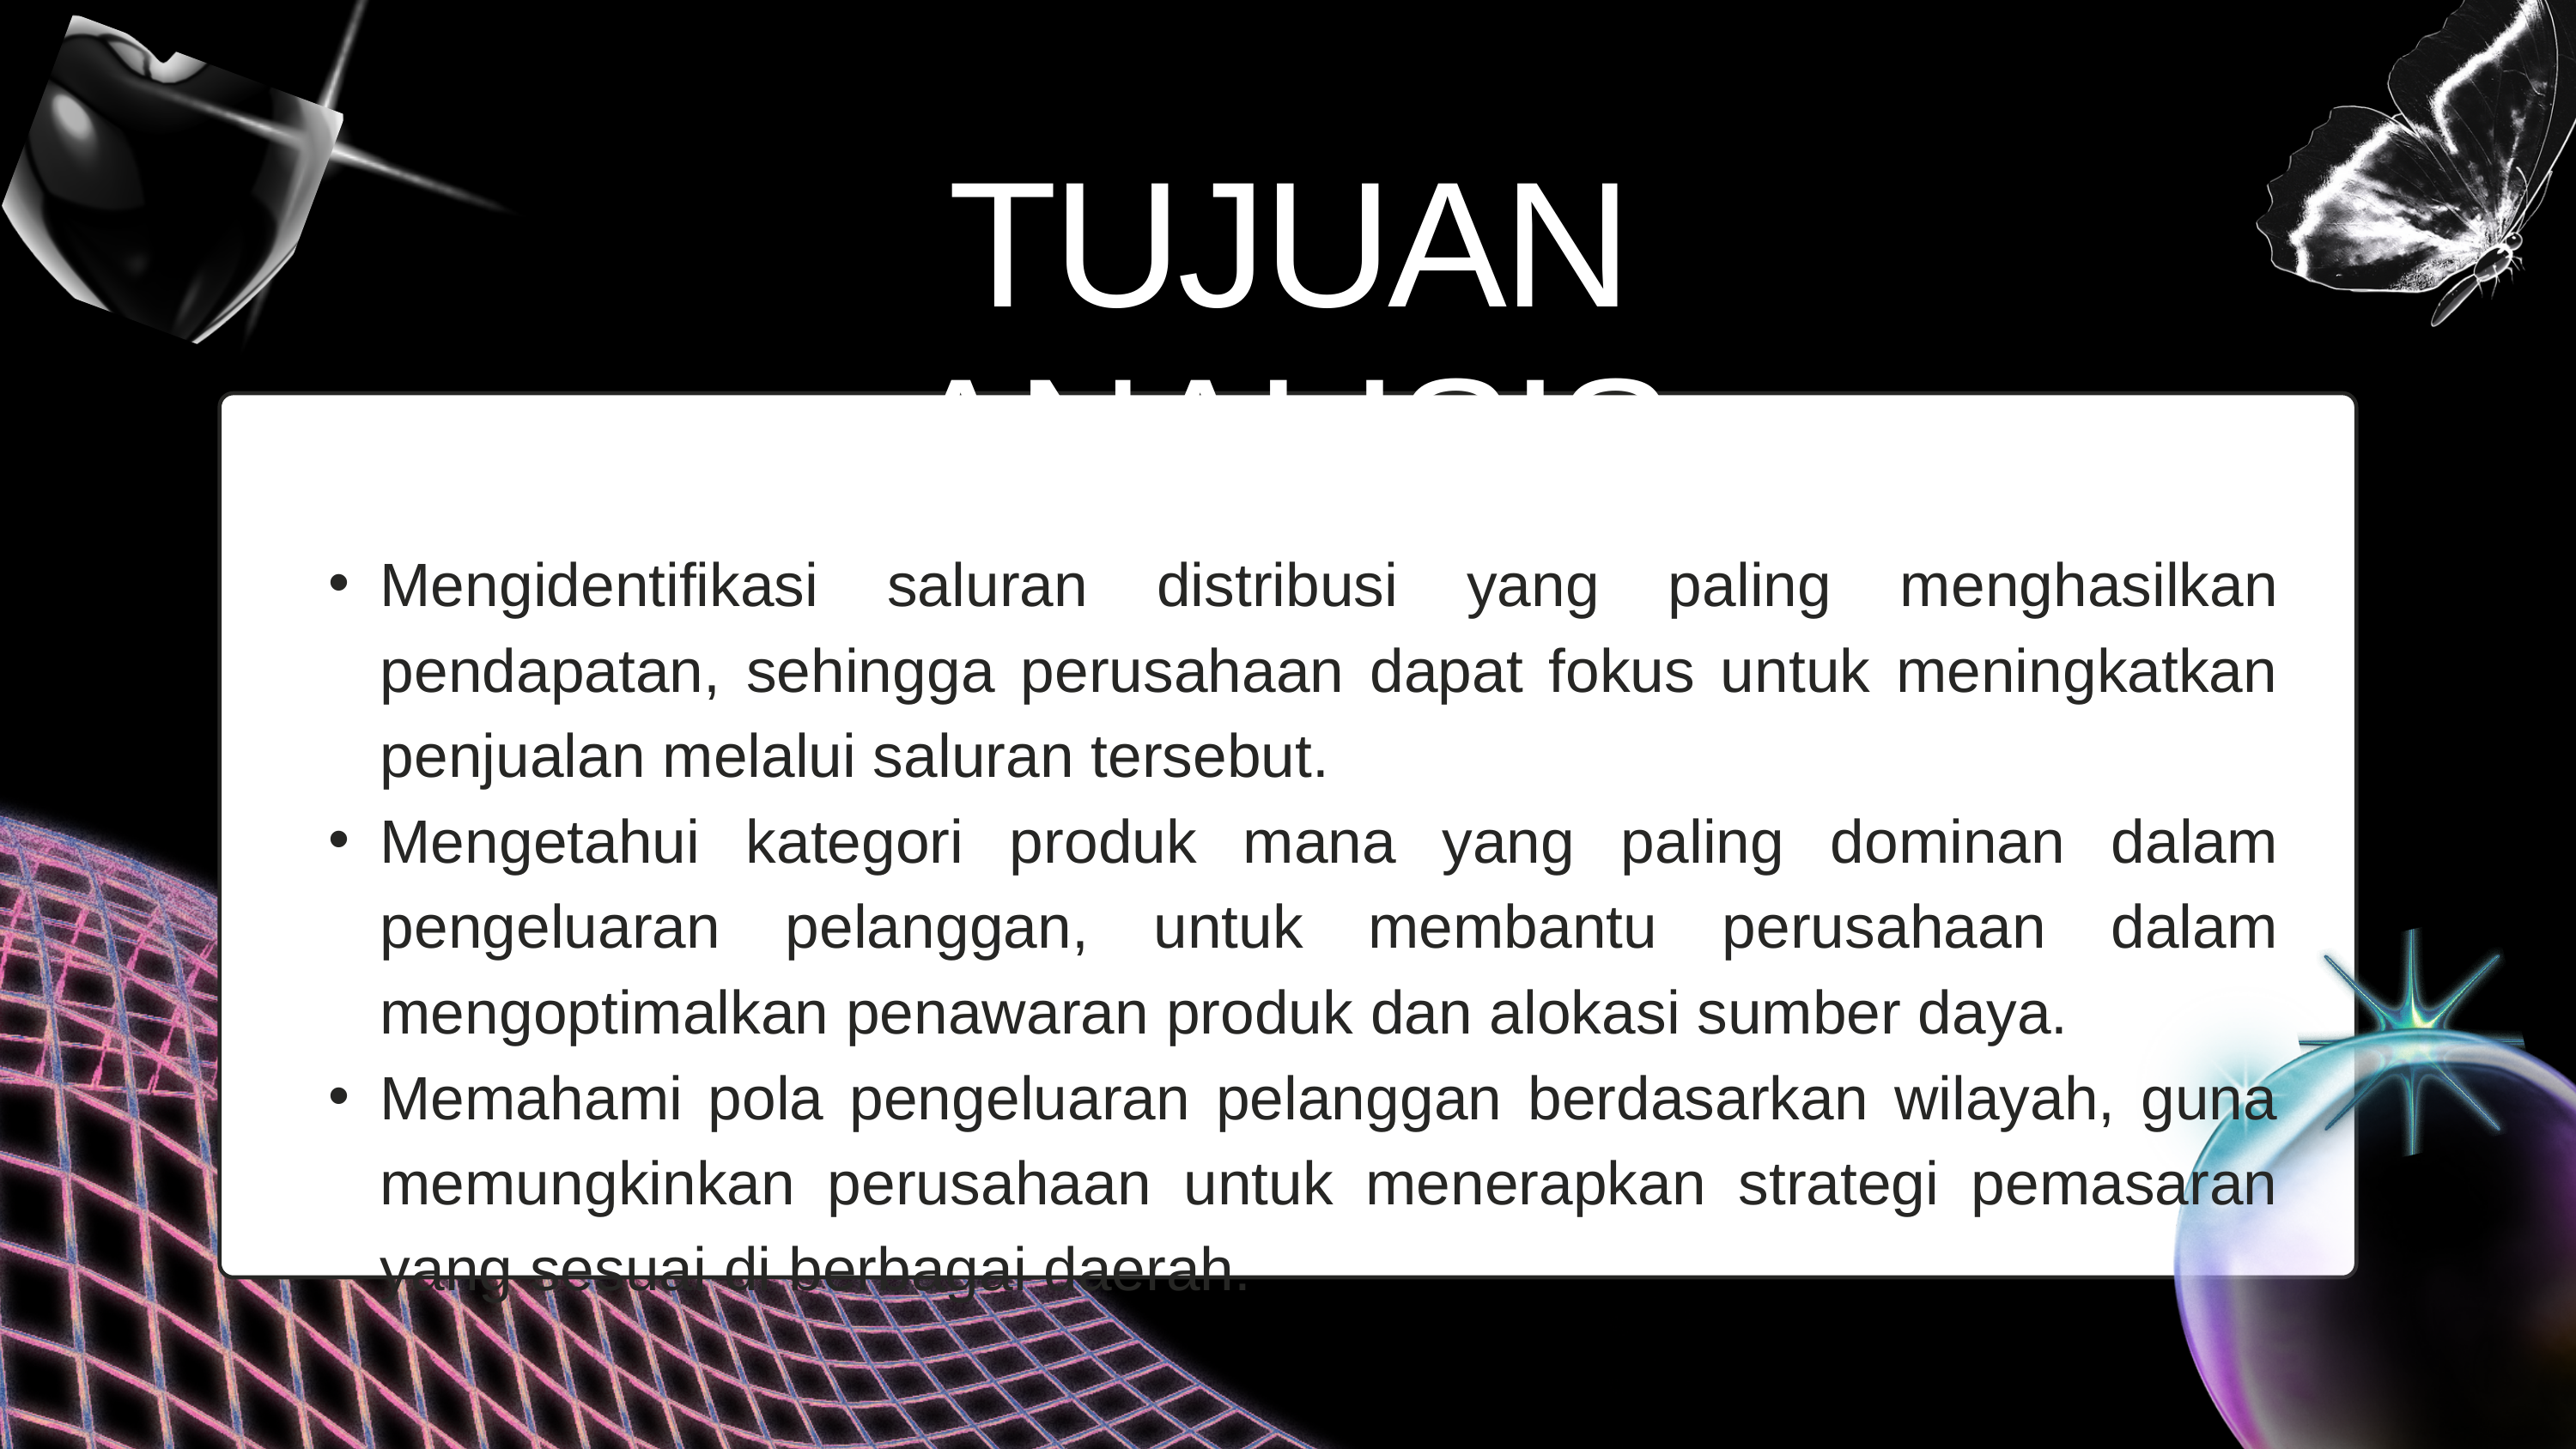

TUJUAN ANALISIS

Mengidentifikasi saluran distribusi yang paling menghasilkan pendapatan, sehingga perusahaan dapat fokus untuk meningkatkan penjualan melalui saluran tersebut.
Mengetahui kategori produk mana yang paling dominan dalam pengeluaran pelanggan, untuk membantu perusahaan dalam mengoptimalkan penawaran produk dan alokasi sumber daya.
Memahami pola pengeluaran pelanggan berdasarkan wilayah, guna memungkinkan perusahaan untuk menerapkan strategi pemasaran yang sesuai di berbagai daerah.